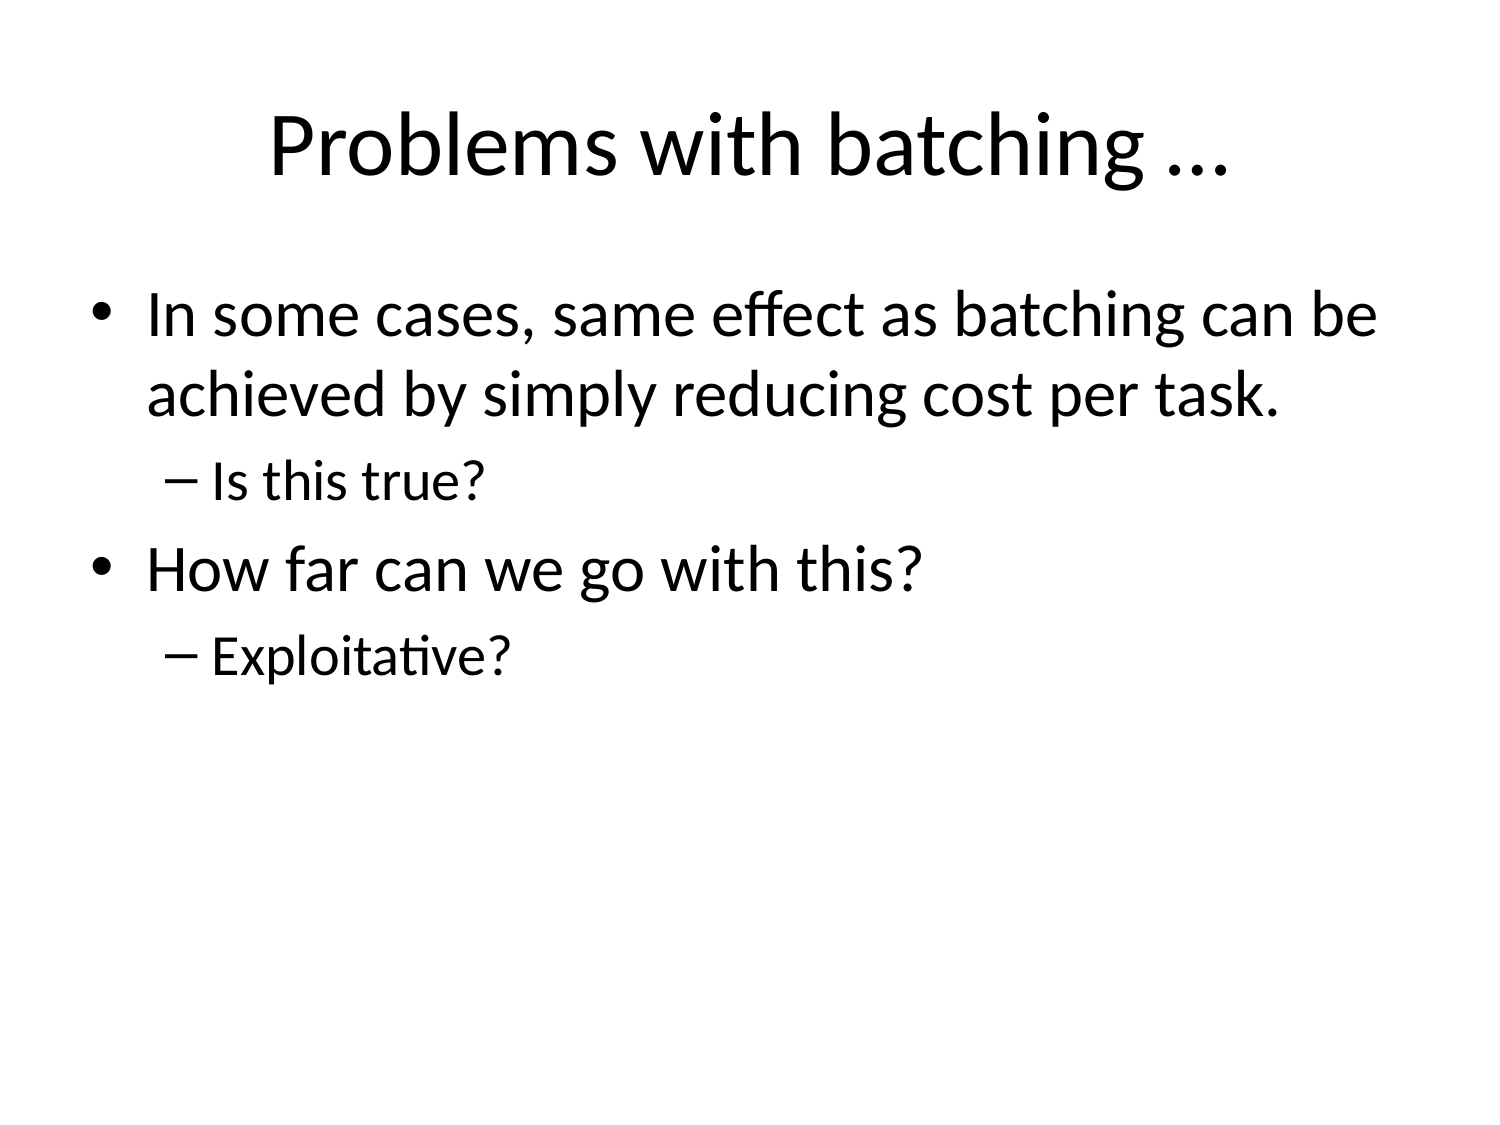

# Problems with batching …
In some cases, same effect as batching can be achieved by simply reducing cost per task.
Is this true?
How far can we go with this?
Exploitative?